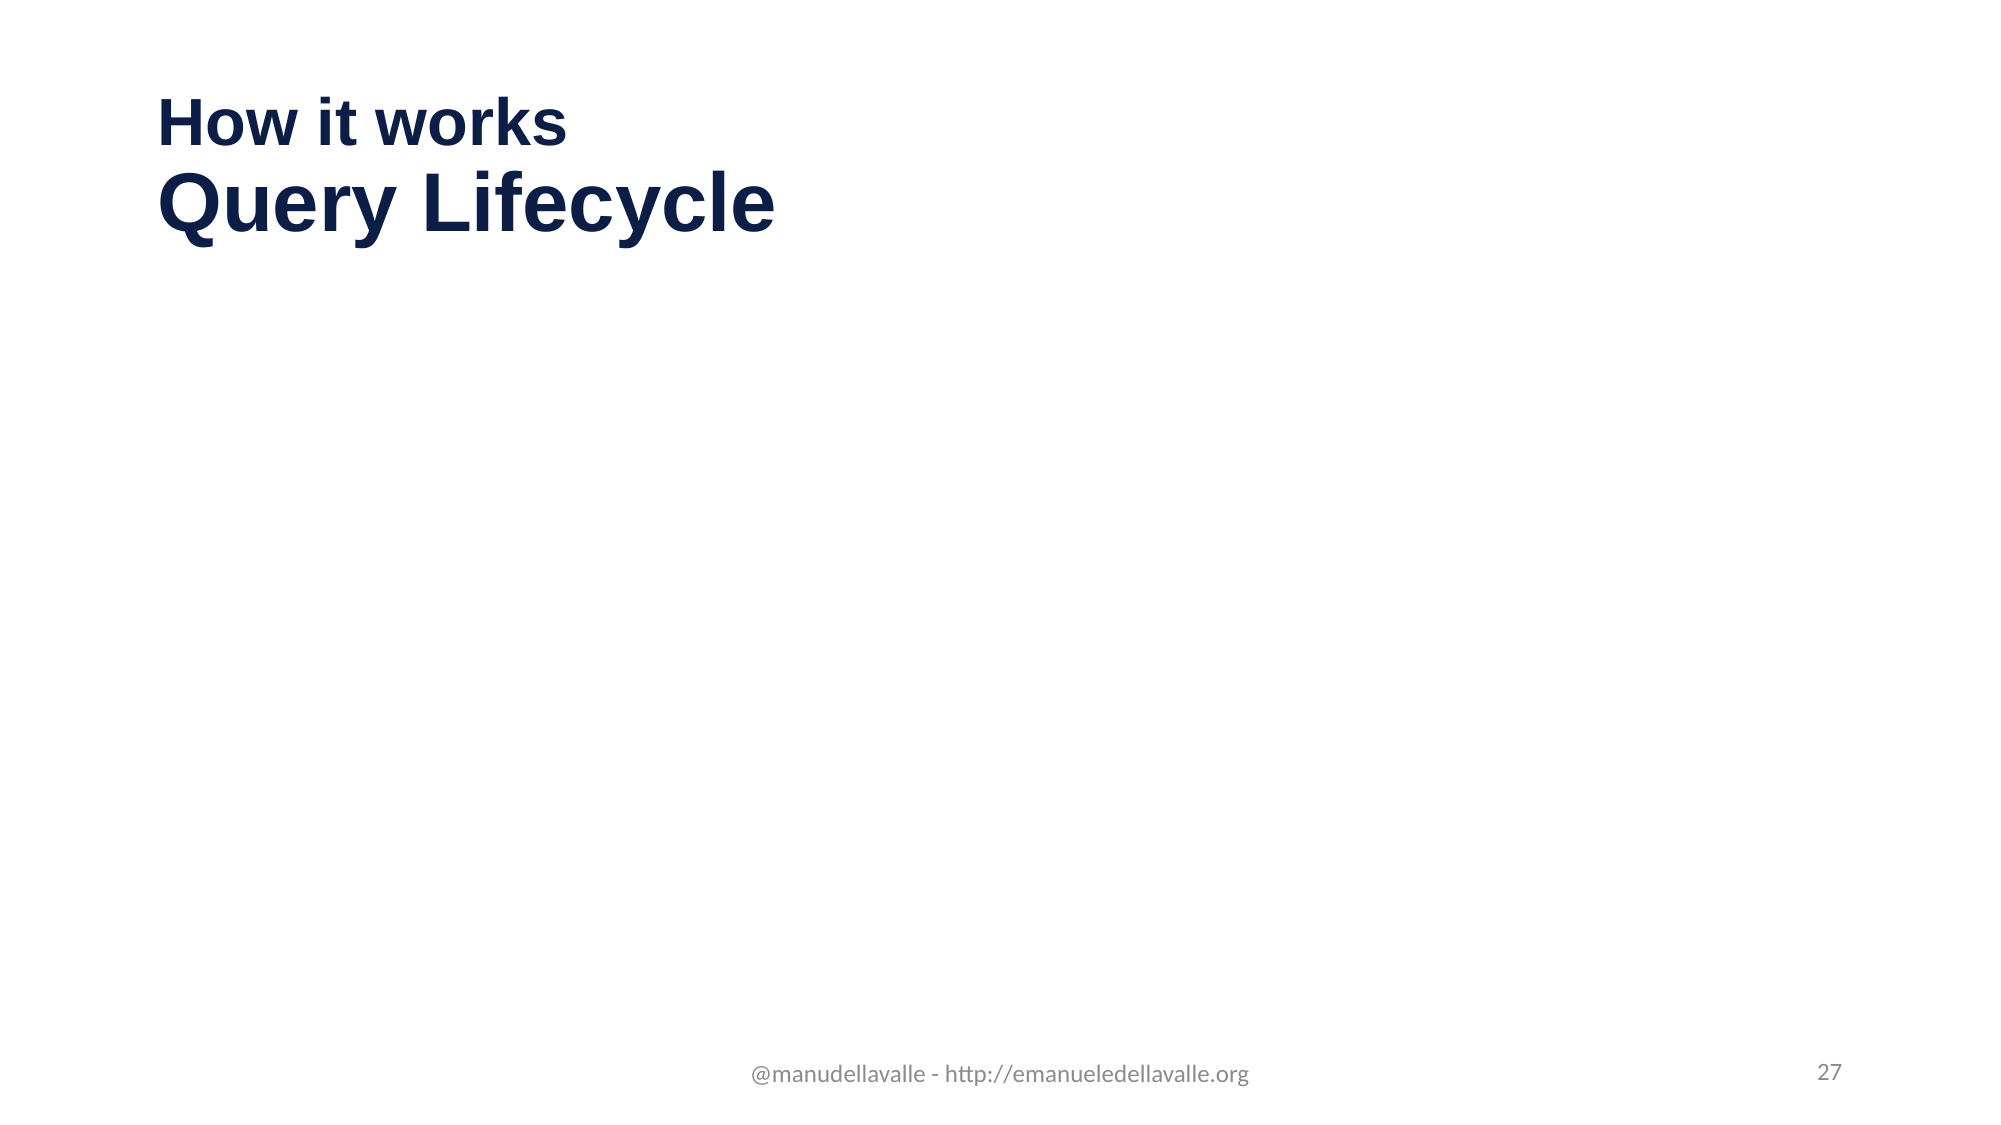

# How it works Query Lifecycle
@manudellavalle - http://emanueledellavalle.org
27